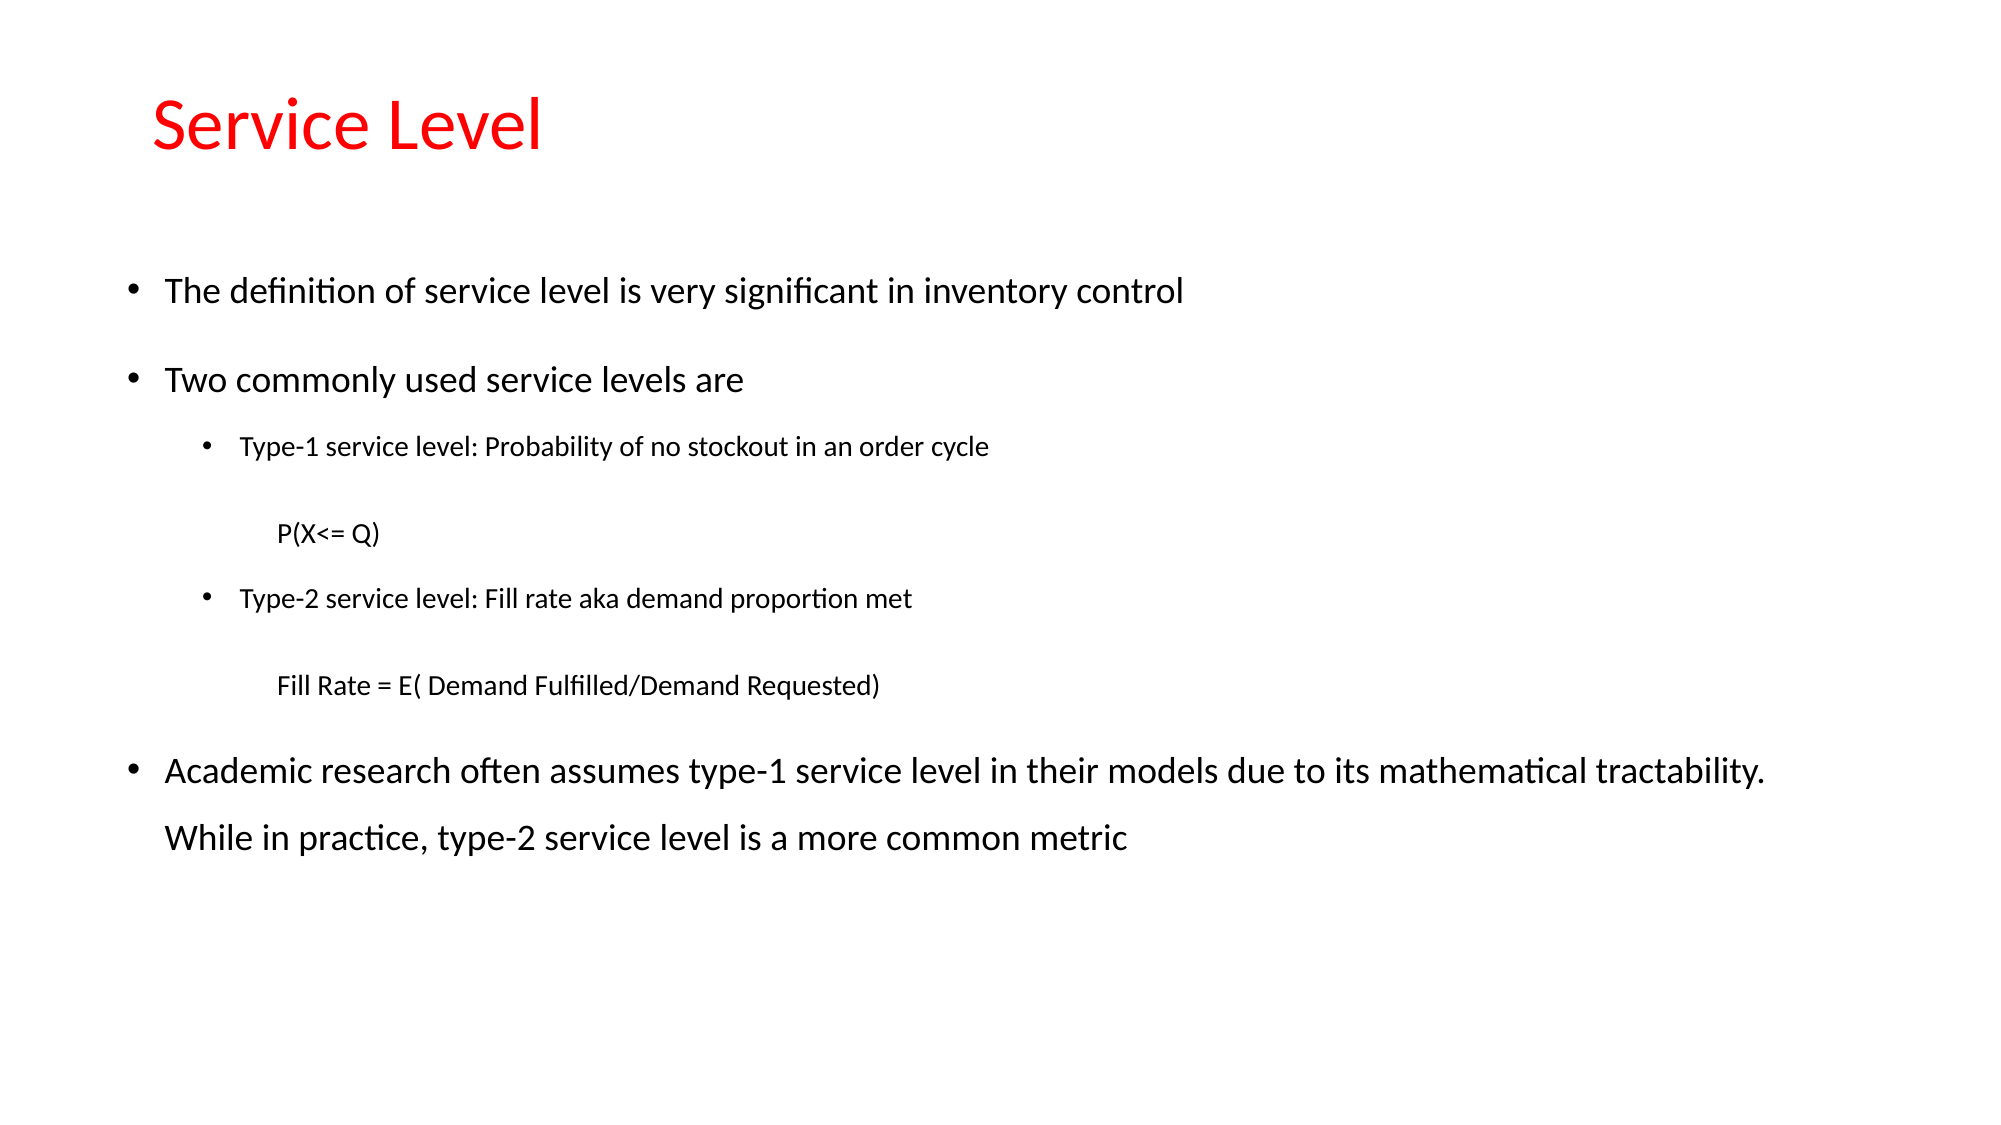

# Service Level
The definition of service level is very significant in inventory control
Two commonly used service levels are
Type-1 service level: Probability of no stockout in an order cycle
	P(X<= Q)
Type-2 service level: Fill rate aka demand proportion met
	Fill Rate = E( Demand Fulfilled/Demand Requested)
Academic research often assumes type-1 service level in their models due to its mathematical tractability. While in practice, type-2 service level is a more common metric